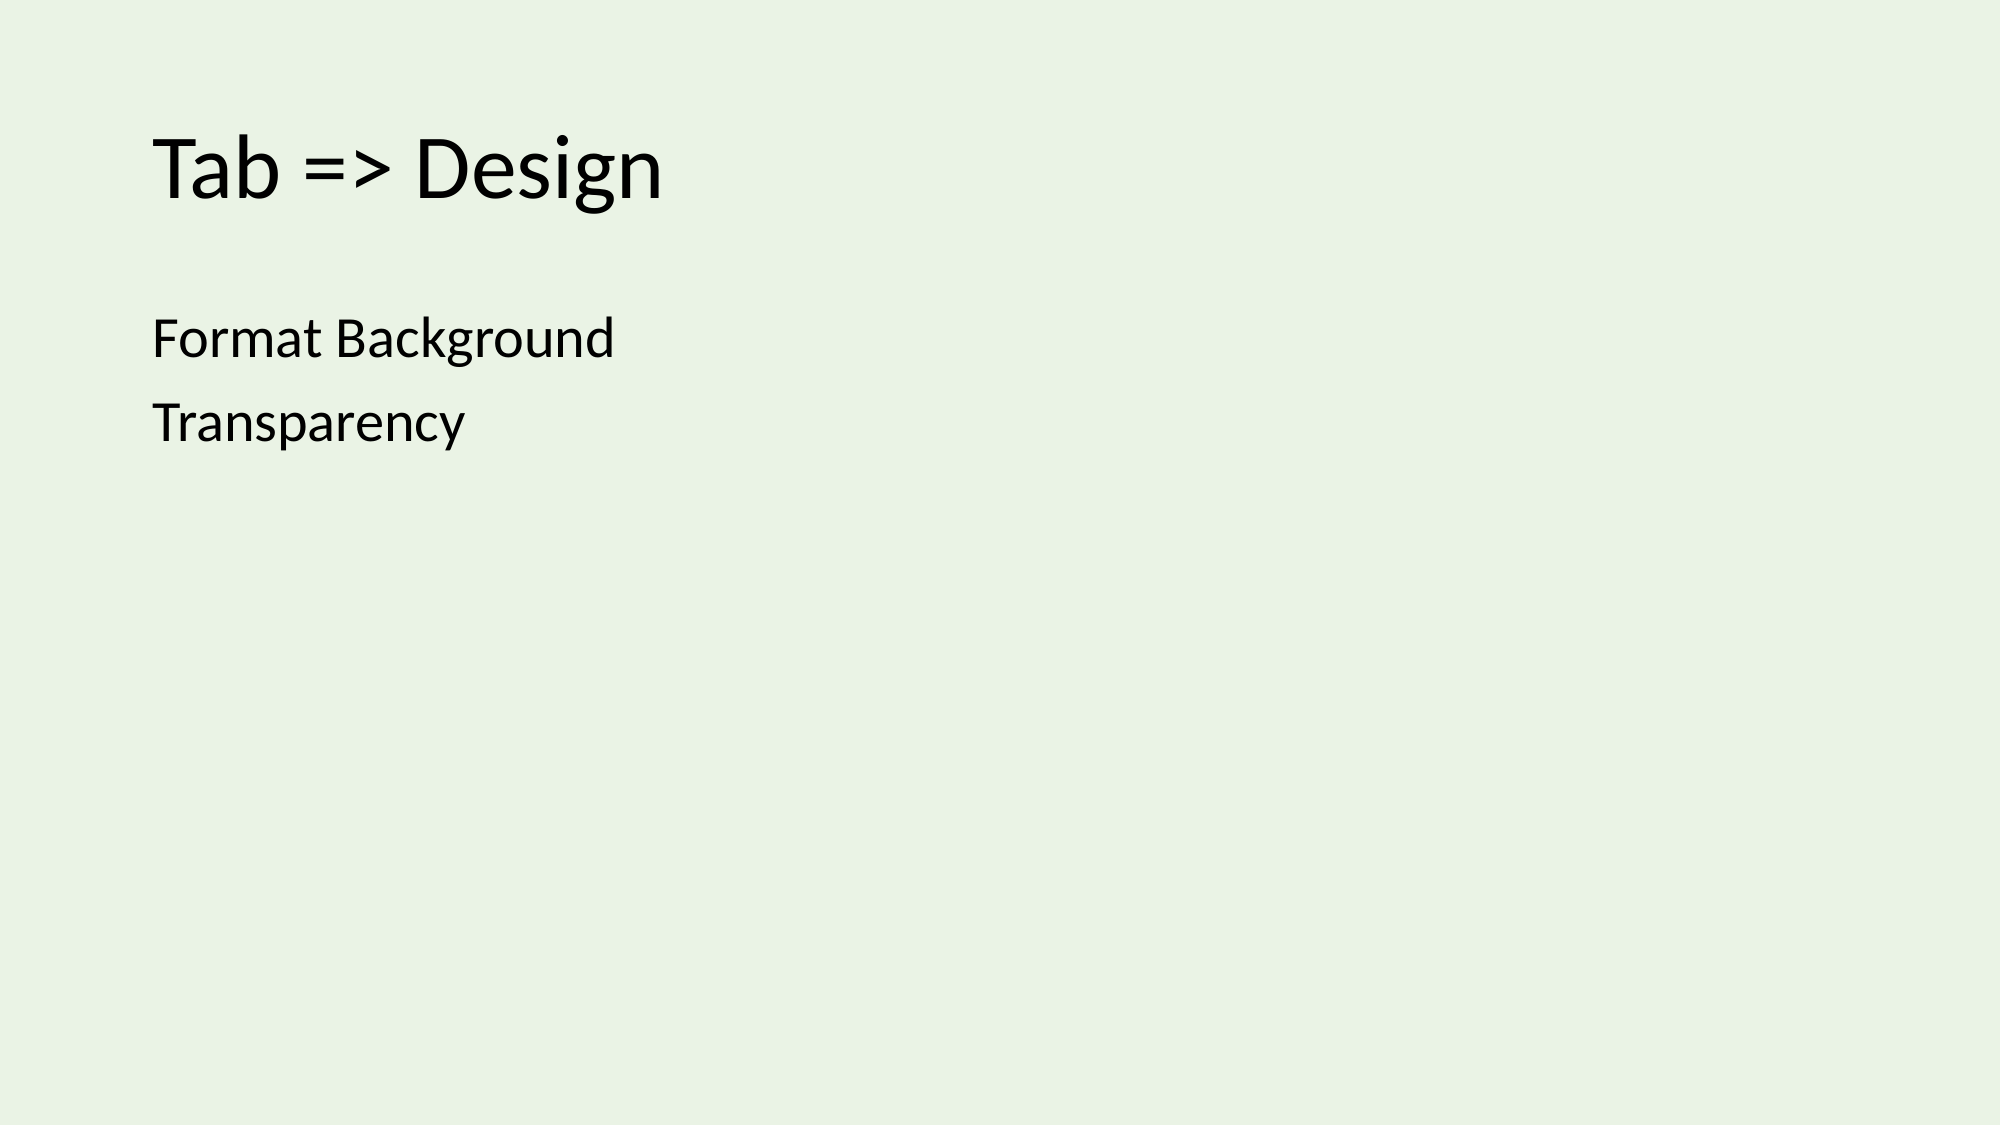

# Tab => Design
Format Background
Transparency